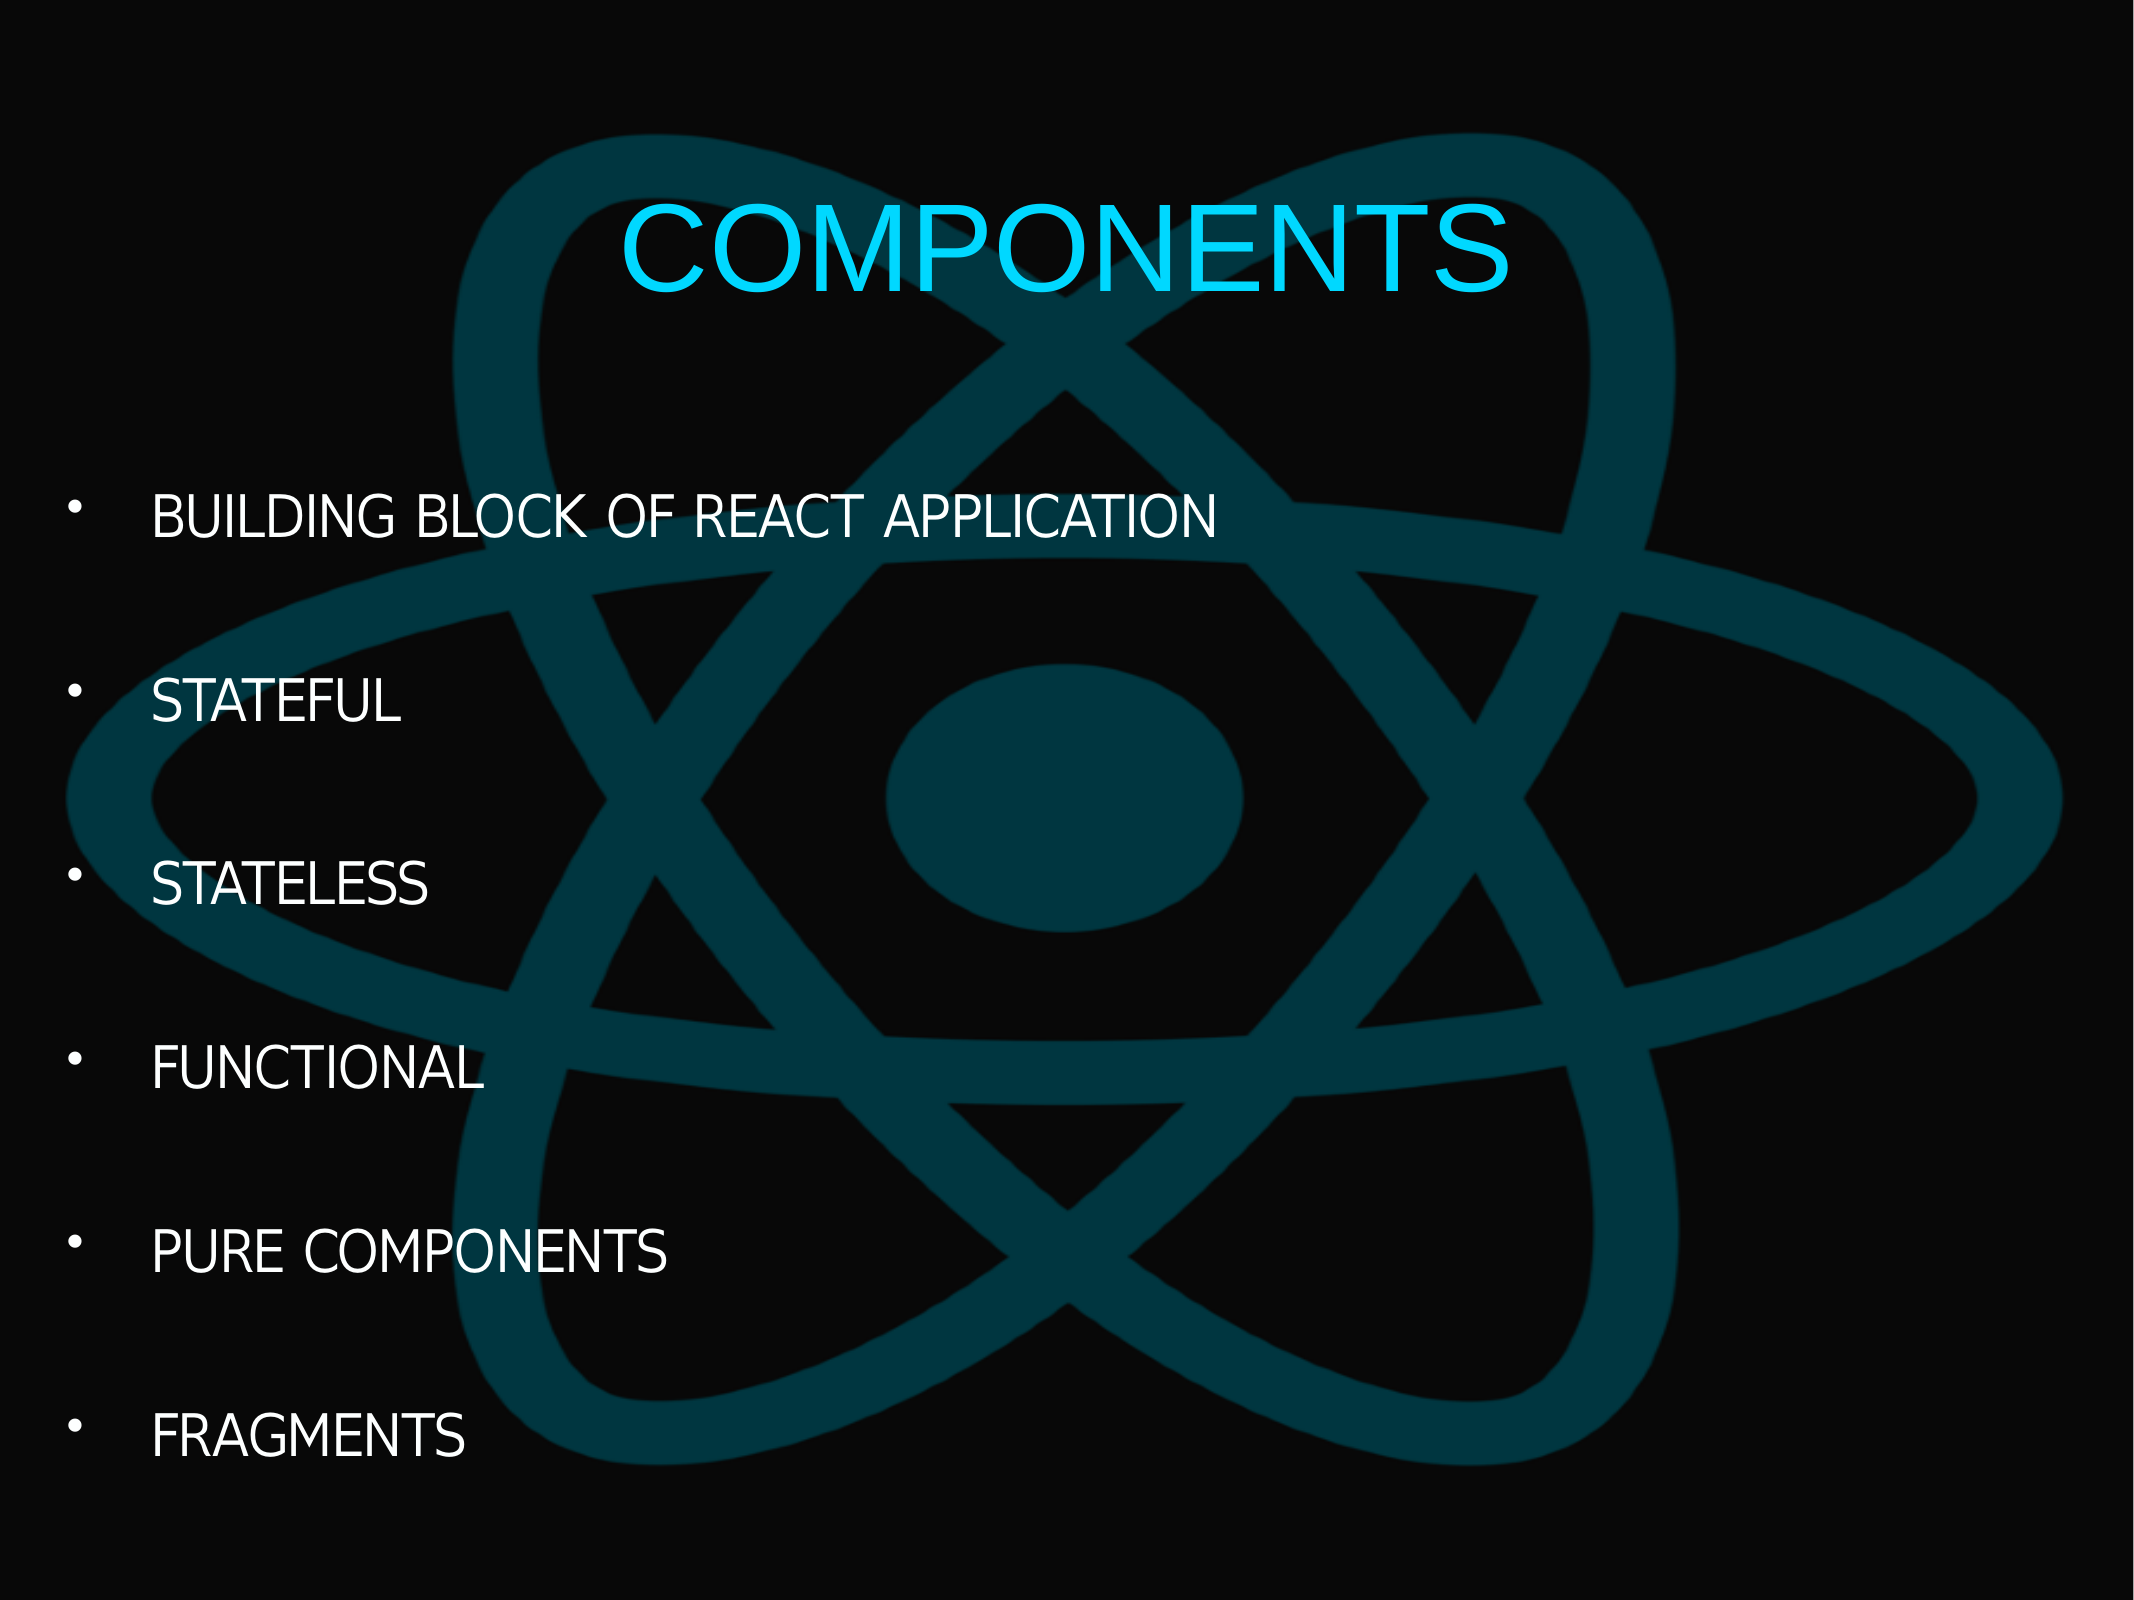

# COMPONENTS
BUILDING BLOCK OF REACT APPLICATION
STATEFUL
STATELESS
FUNCTIONAL
PURE COMPONENTS
FRAGMENTS